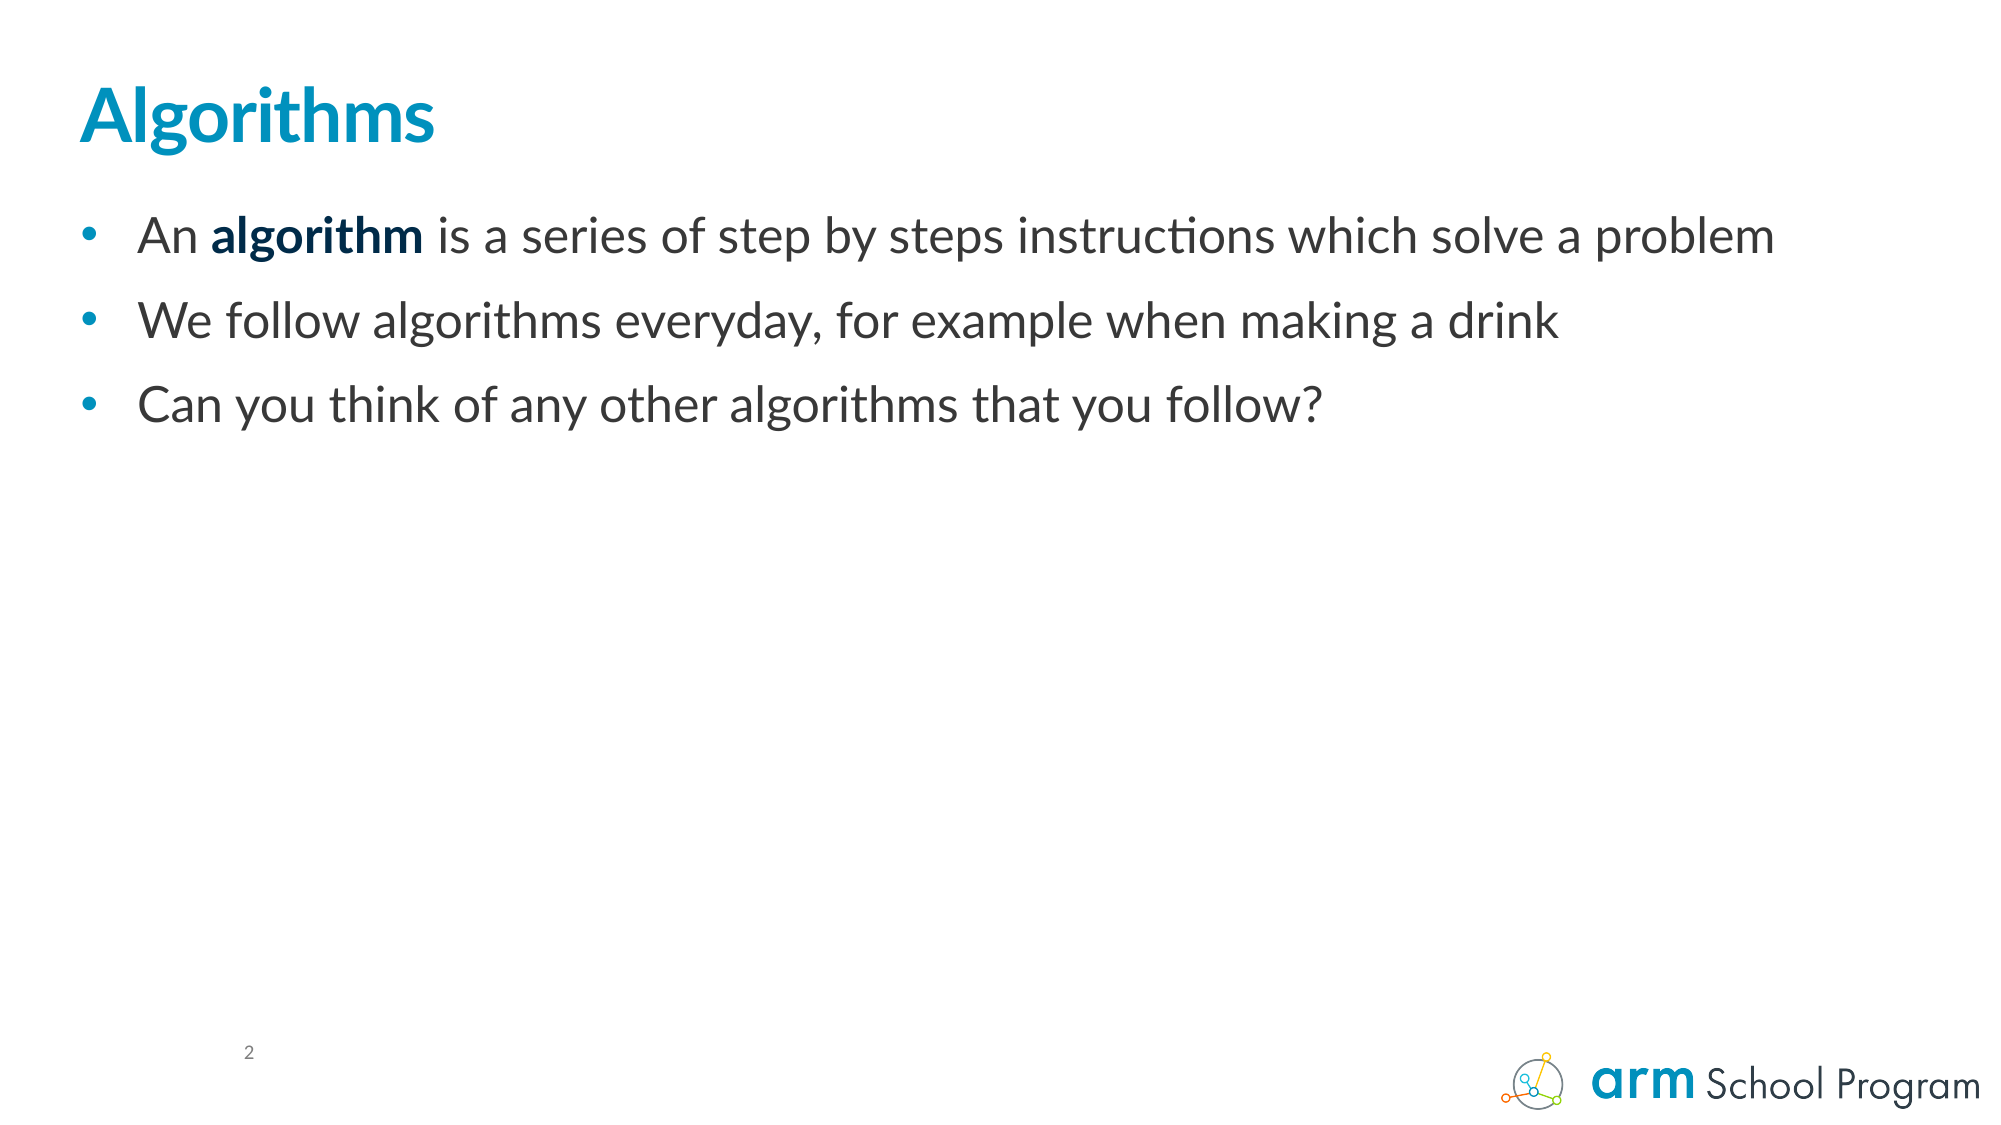

# Algorithms
An algorithm is a series of step by steps instructions which solve a problem
We follow algorithms everyday, for example when making a drink
Can you think of any other algorithms that you follow?